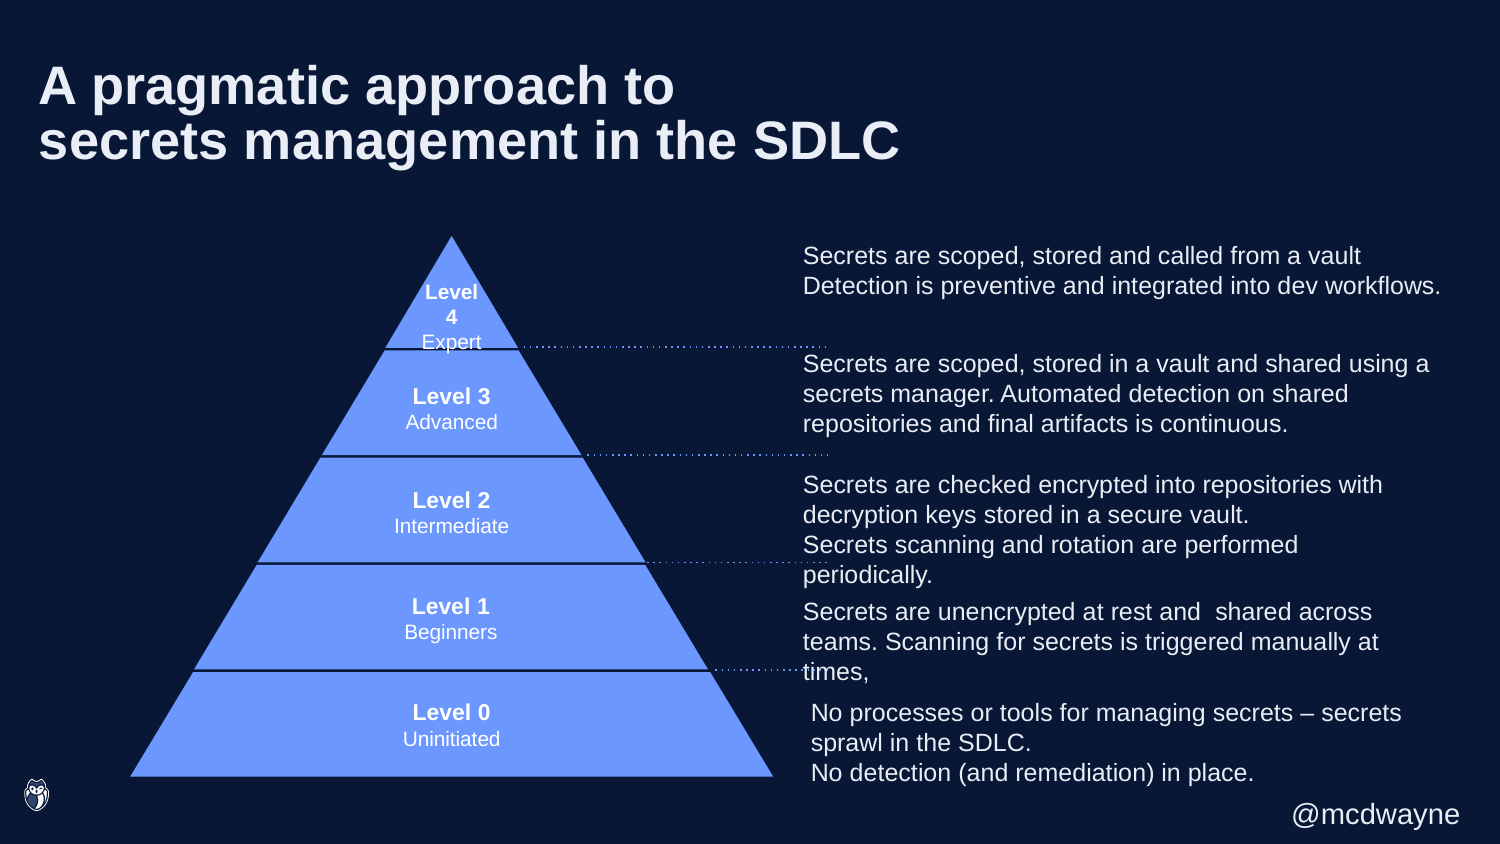

A pragmatic approach to
secrets management in the SDLC
Secrets are scoped, stored and called from a vault
Detection is preventive and integrated into dev workflows.
Level 4 Expert
Level 3
Advanced
Level 2
Intermediate
Level 1
Beginners
Level 0
Uninitiated
Secrets are scoped, stored in a vault and shared using a secrets manager. Automated detection on shared repositories and final artifacts is continuous.
Secrets are checked encrypted into repositories with decryption keys stored in a secure vault.
Secrets scanning and rotation are performed periodically.
Secrets are unencrypted at rest and  shared across teams. Scanning for secrets is triggered manually at times,
No processes or tools for managing secrets – secrets sprawl in the SDLC.
No detection (and remediation) in place.